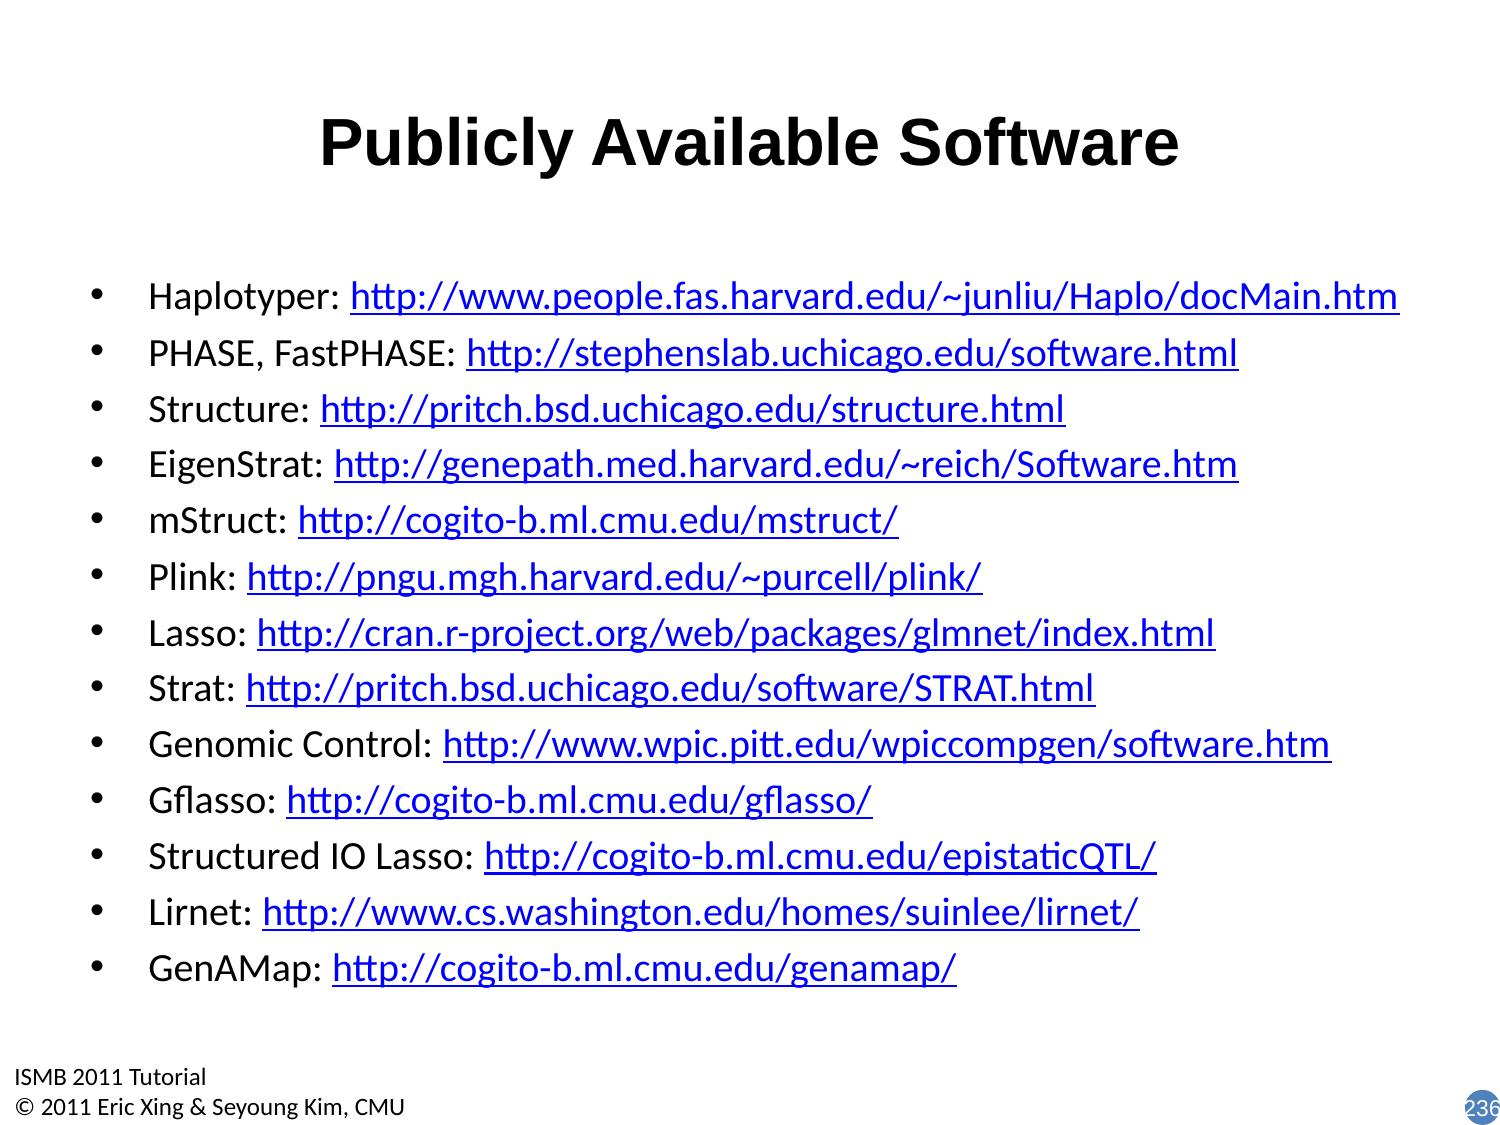

# Publicly Available Software
Haplotyper: http://www.people.fas.harvard.edu/~junliu/Haplo/docMain.htm
PHASE, FastPHASE: http://stephenslab.uchicago.edu/software.html
Structure: http://pritch.bsd.uchicago.edu/structure.html
EigenStrat: http://genepath.med.harvard.edu/~reich/Software.htm
mStruct: http://cogito-b.ml.cmu.edu/mstruct/
Plink: http://pngu.mgh.harvard.edu/~purcell/plink/
Lasso: http://cran.r-project.org/web/packages/glmnet/index.html
Strat: http://pritch.bsd.uchicago.edu/software/STRAT.html
Genomic Control: http://www.wpic.pitt.edu/wpiccompgen/software.htm
Gflasso: http://cogito-b.ml.cmu.edu/gflasso/
Structured IO Lasso: http://cogito-b.ml.cmu.edu/epistaticQTL/
Lirnet: http://www.cs.washington.edu/homes/suinlee/lirnet/
GenAMap: http://cogito-b.ml.cmu.edu/genamap/